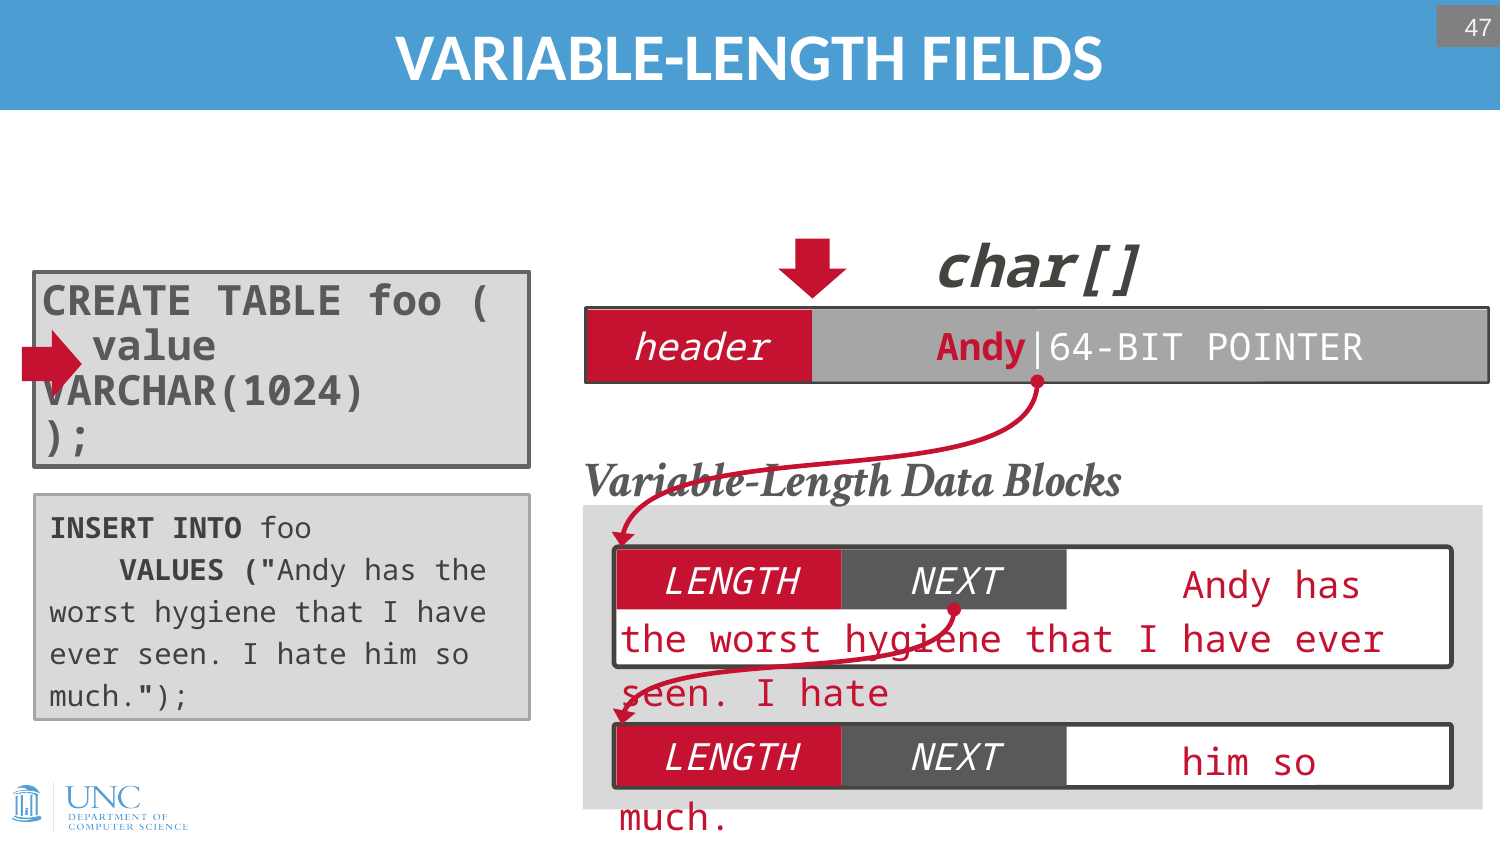

# VARIABLE-LENGTH FIELDS
47
char[]

CREATE TABLE foo (
  value VARCHAR(1024)
);

header
id
64-BIT POINTER
Andy|64-BIT POINTER

Variable-Length Data Blocks

INSERT INTO foo
    VALUES ("Andy has the worst hygiene that I have ever seen. I hate him so much.");

                         Andy has the worst hygiene that I have ever seen. I hate
LENGTH
NEXT
                         him so much.

LENGTH
NEXT